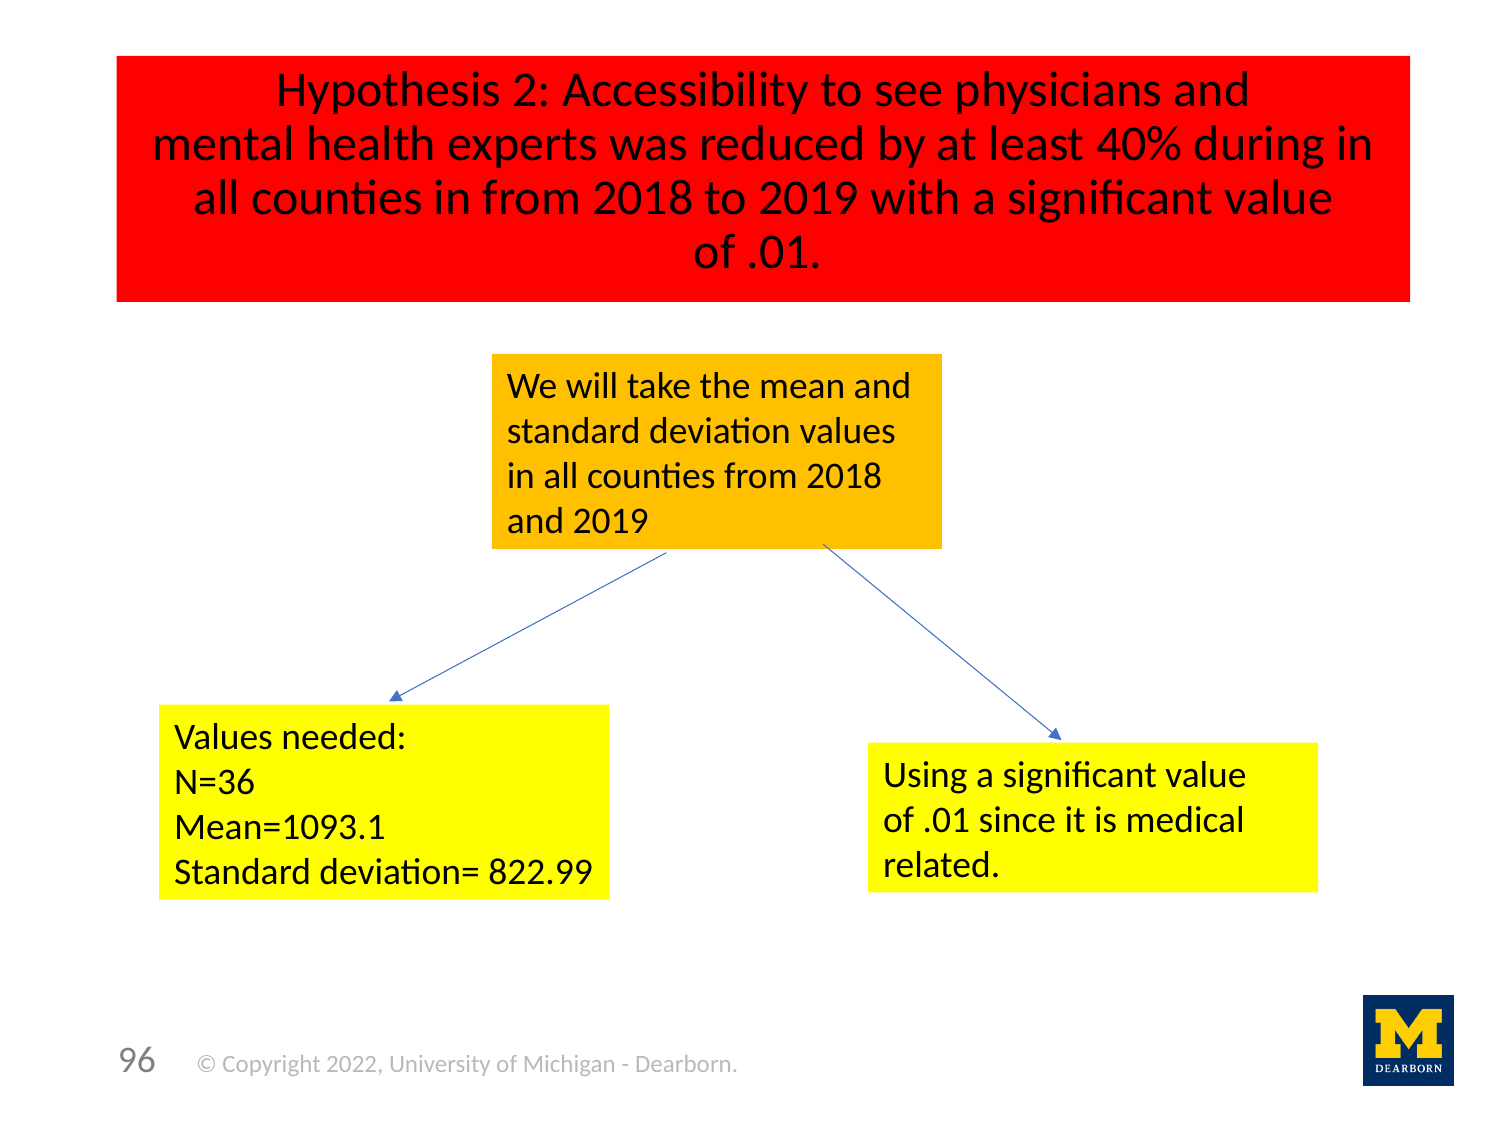

Hypothesis 2: Accessibility to see physicians and mental health experts was reduced by at least 40% during in all counties in from 2018 to 2019 with a significant value of .01.
We will take the mean and standard deviation values in all counties from 2018 and 2019
Values needed:
N=36
Mean=1093.1
Standard deviation= 822.99
Using a significant value of .01 since it is medical related.